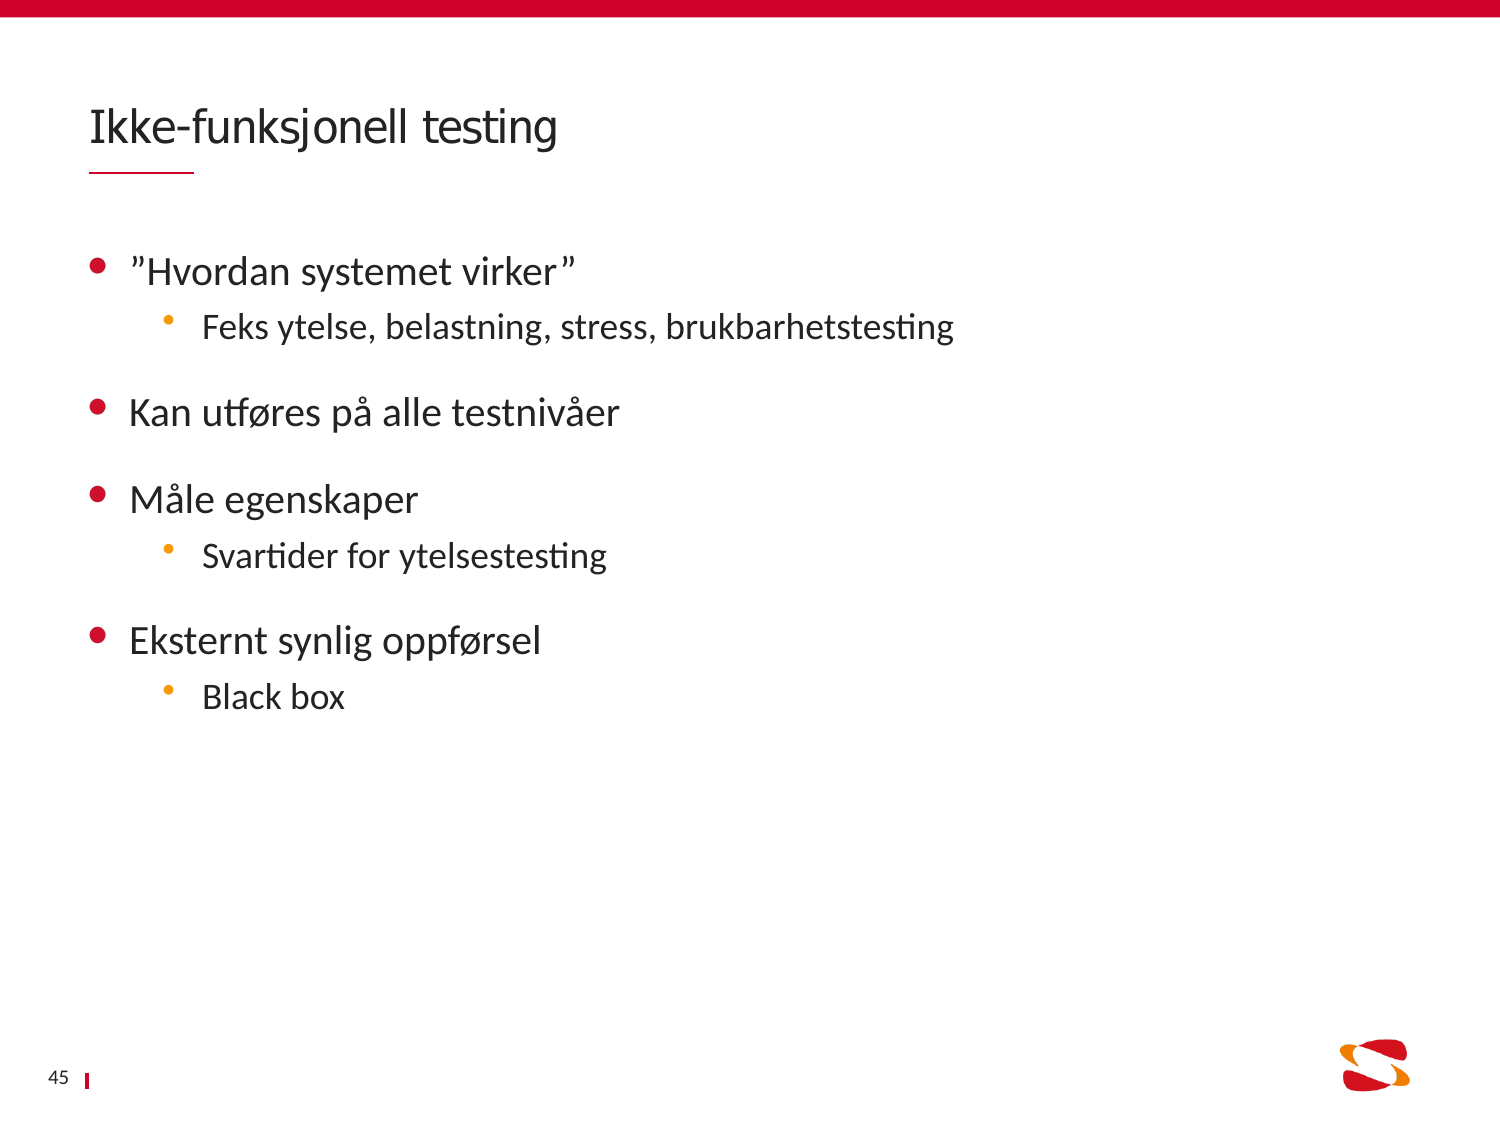

# Ikke-funksjonell testing
”Hvordan systemet virker”
Feks ytelse, belastning, stress, brukbarhetstesting
Kan utføres på alle testnivåer
Måle egenskaper
Svartider for ytelsestesting
Eksternt synlig oppførsel
Black box

45